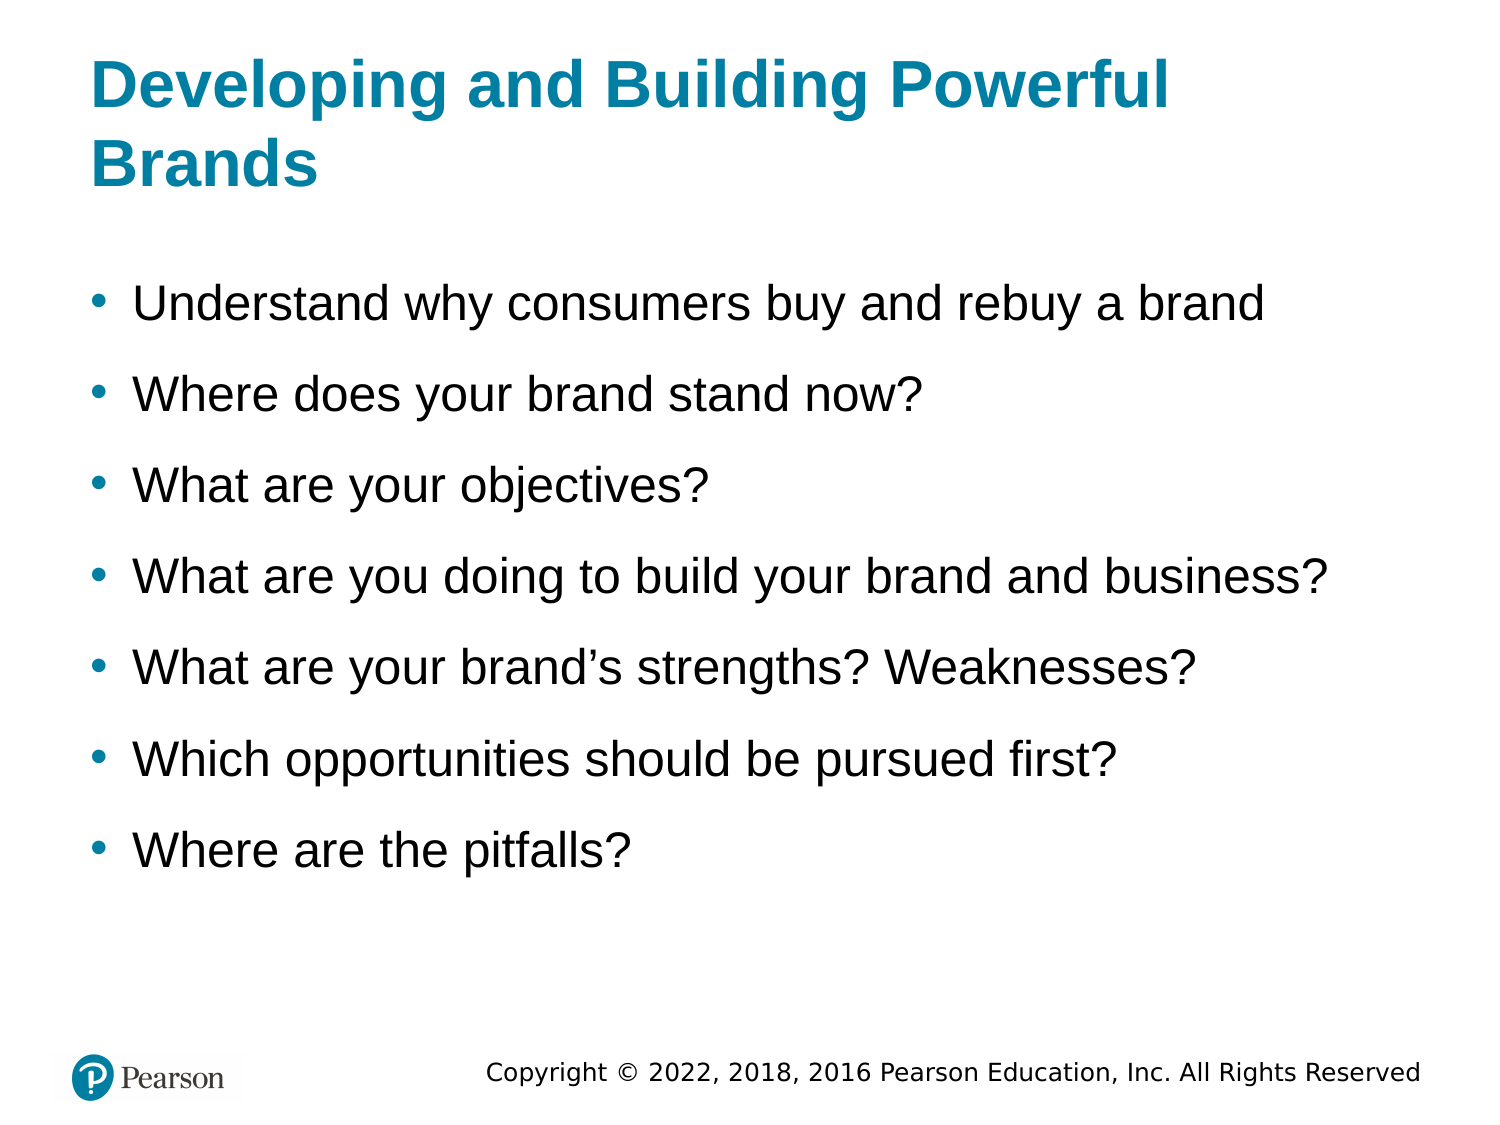

# Developing and Building Powerful Brands
Understand why consumers buy and rebuy a brand
Where does your brand stand now?
What are your objectives?
What are you doing to build your brand and business?
What are your brand’s strengths? Weaknesses?
Which opportunities should be pursued first?
Where are the pitfalls?